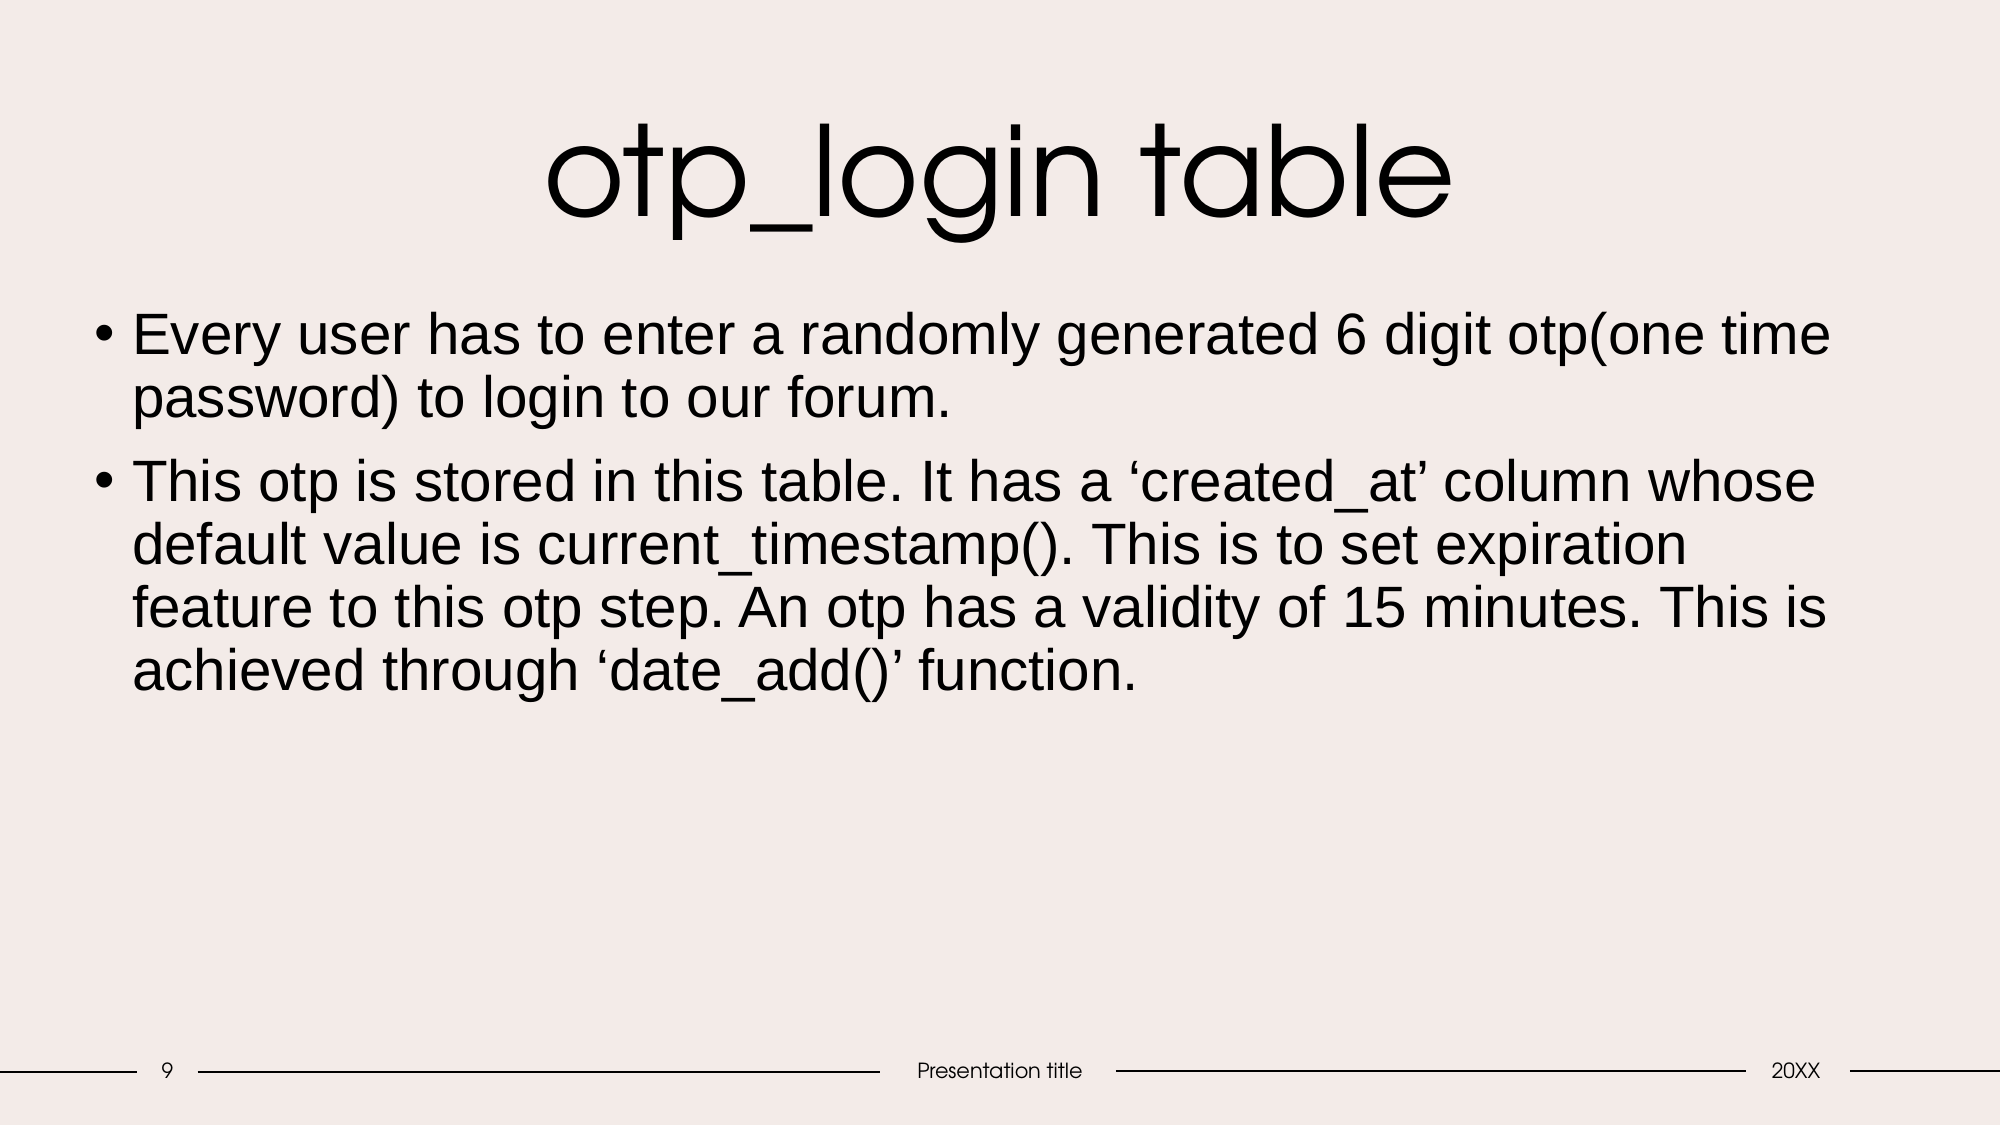

# otp_login table
Every user has to enter a randomly generated 6 digit otp(one time password) to login to our forum.
This otp is stored in this table. It has a ‘created_at’ column whose default value is current_timestamp(). This is to set expiration feature to this otp step. An otp has a validity of 15 minutes. This is achieved through ‘date_add()’ function.
9
Presentation title
20XX